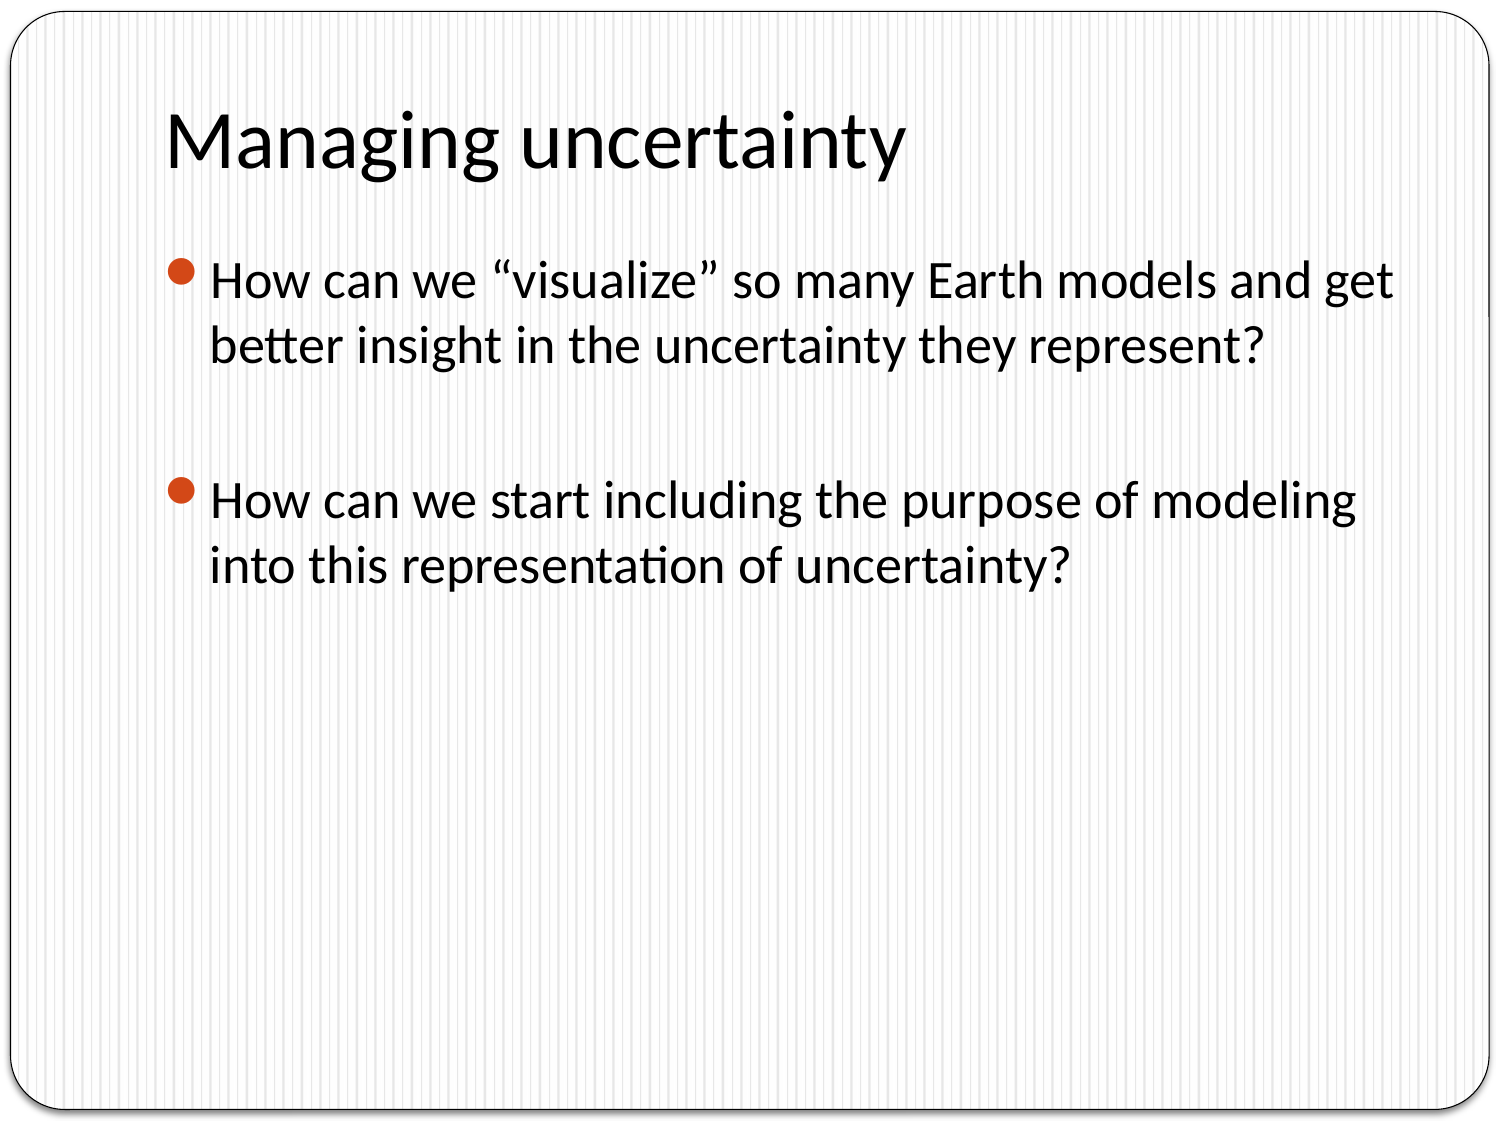

# Managing uncertainty
How can we “visualize” so many Earth models and get better insight in the uncertainty they represent?

How can we start including the purpose of modeling into this representation of uncertainty?